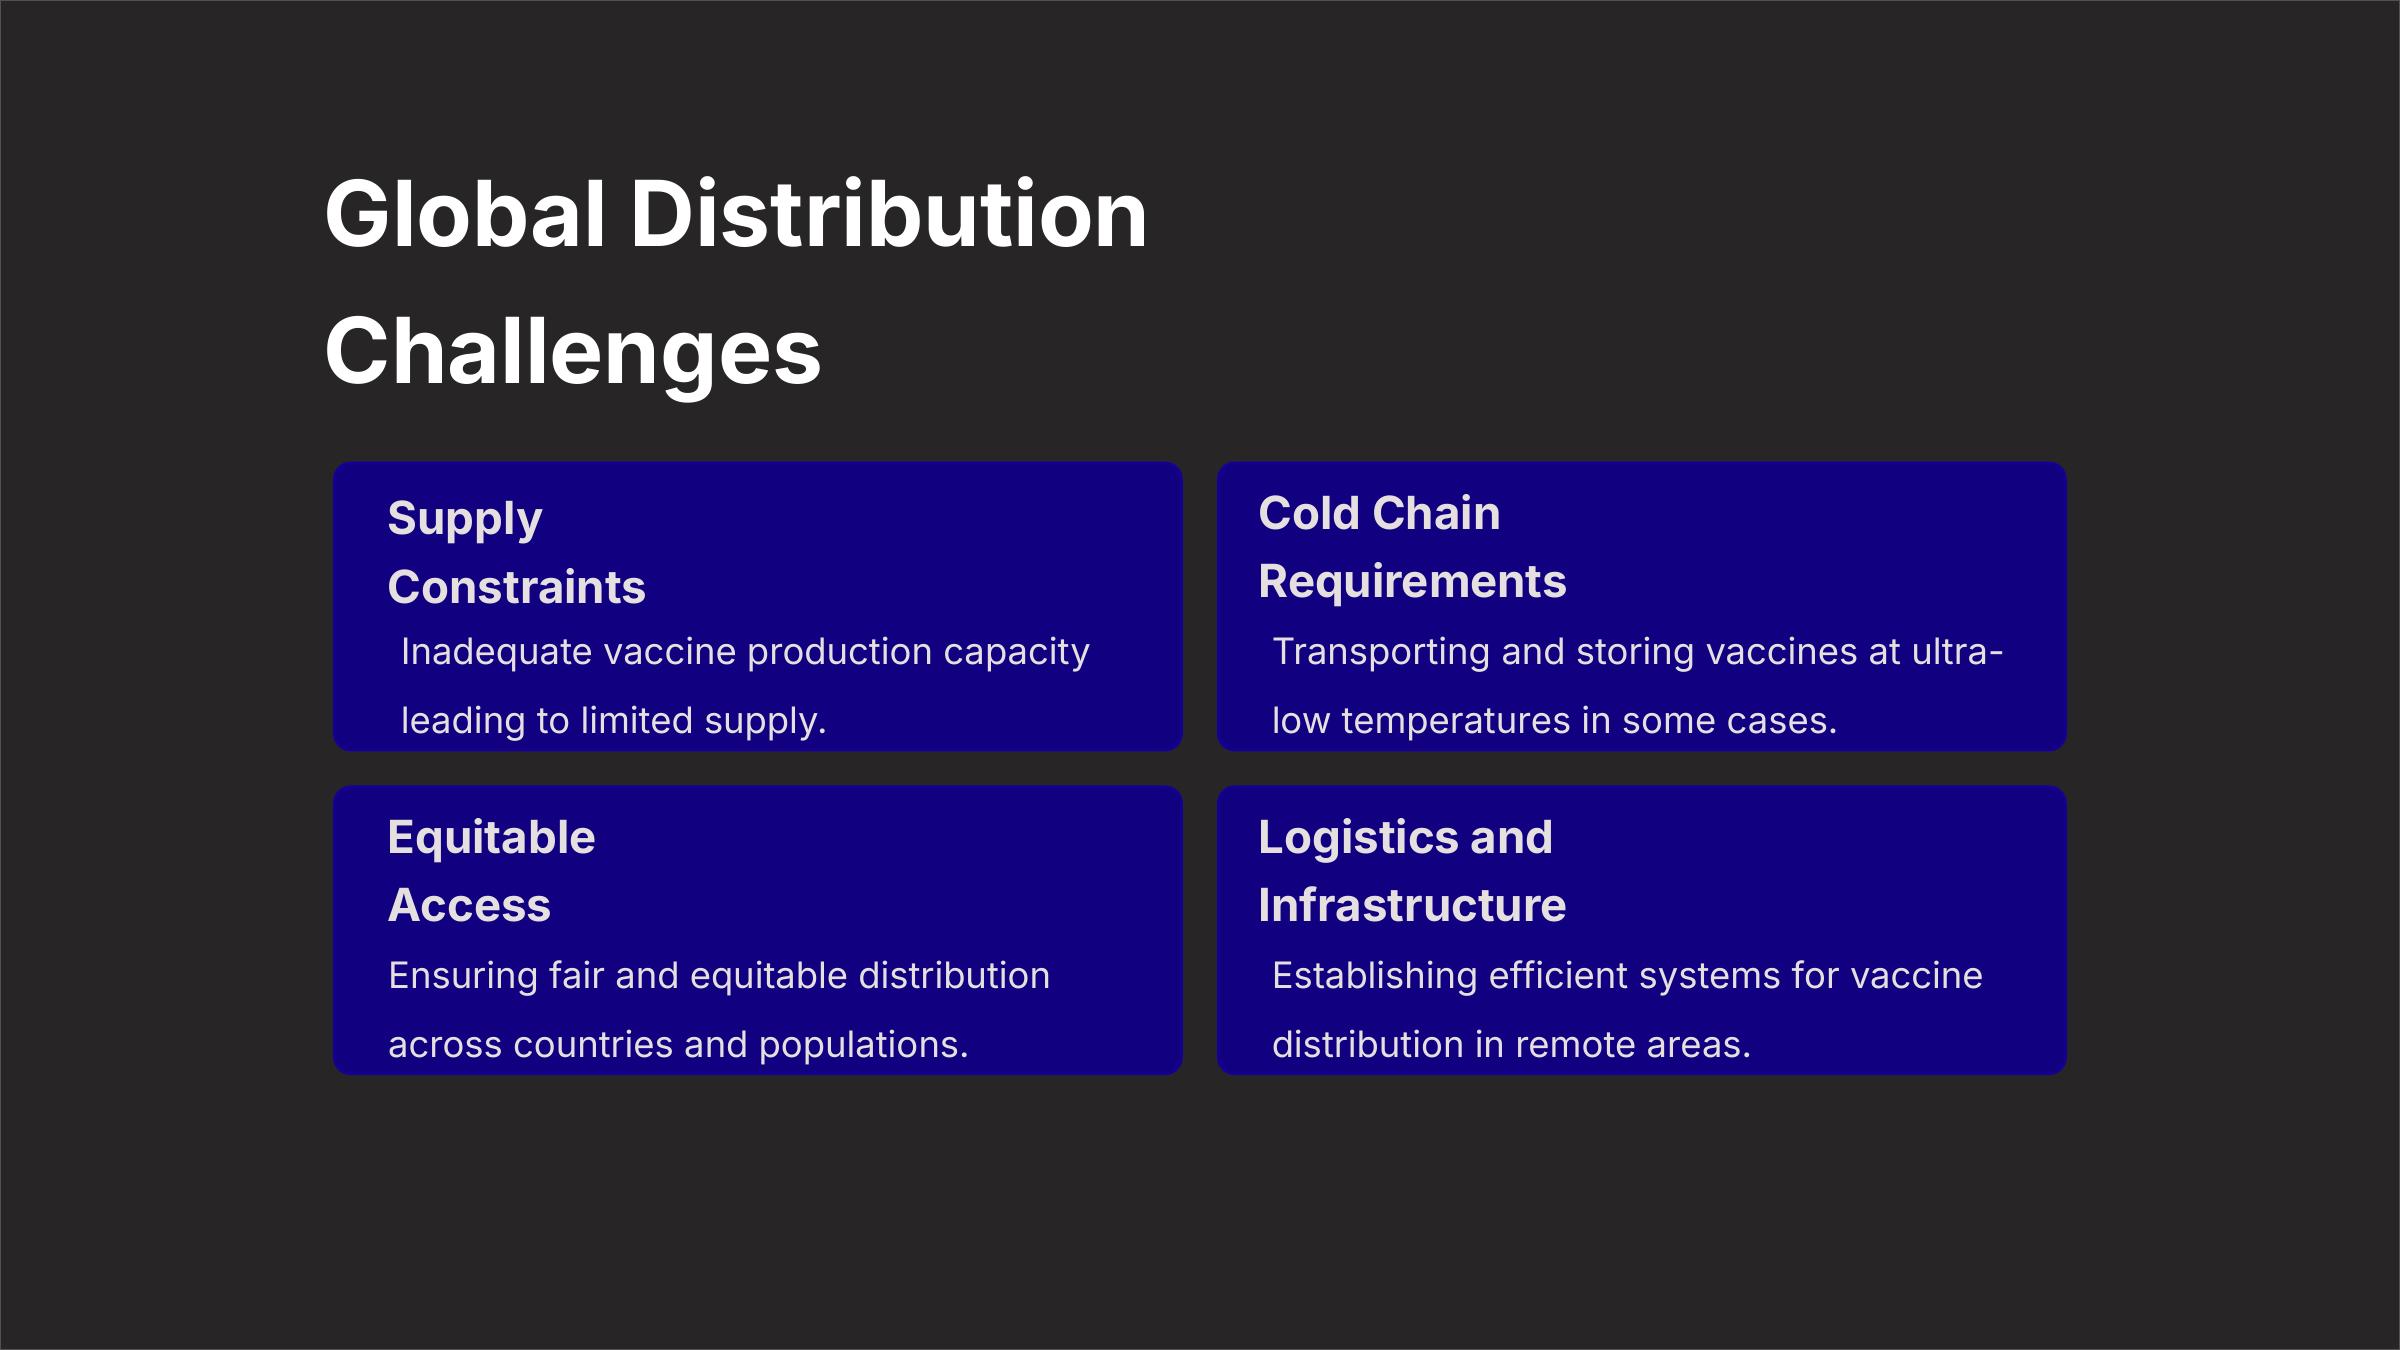

Global Distribution Challenges

Cold Chain Requirements
Supply Constraints
Inadequate vaccine production capacity leading to limited supply.
Transporting and storing vaccines at ultra-low temperatures in some cases.
Equitable Access

Logistics and Infrastructure
Ensuring fair and equitable distribution across countries and populations.
Establishing efficient systems for vaccine distribution in remote areas.